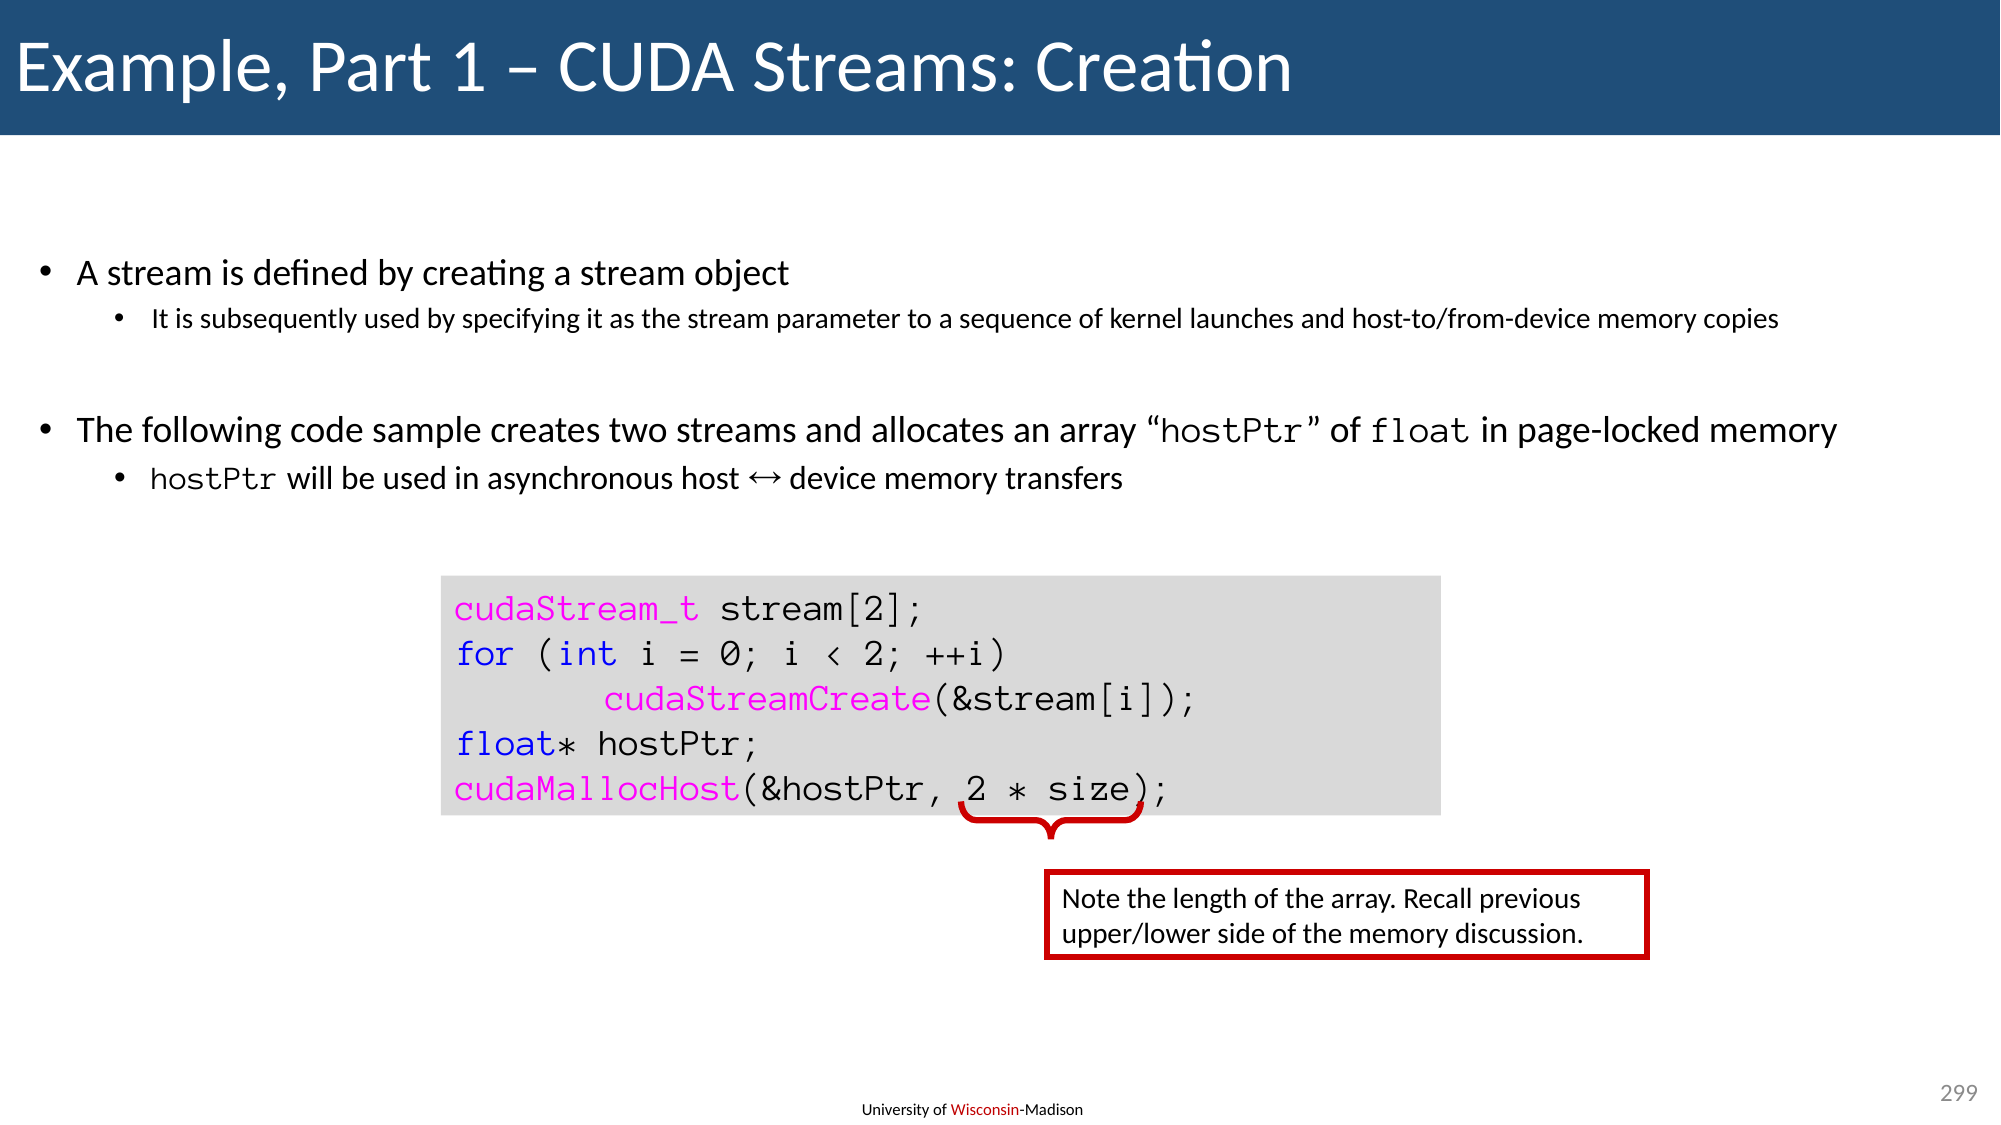

# Example, Part 1 – CUDA Streams: Creation
A stream is defined by creating a stream object
It is subsequently used by specifying it as the stream parameter to a sequence of kernel launches and host-to/from-device memory copies

The following code sample creates two streams and allocates an array “hostPtr” of float in page-locked memory
hostPtr will be used in asynchronous host ↔ device memory transfers
cudaStream_t stream[2];
for (int i = 0; i < 2; ++i)
	cudaStreamCreate(&stream[i]);
float* hostPtr;
cudaMallocHost(&hostPtr, 2 * size);

Note the length of the array. Recall previous upper/lower side of the memory discussion.
299